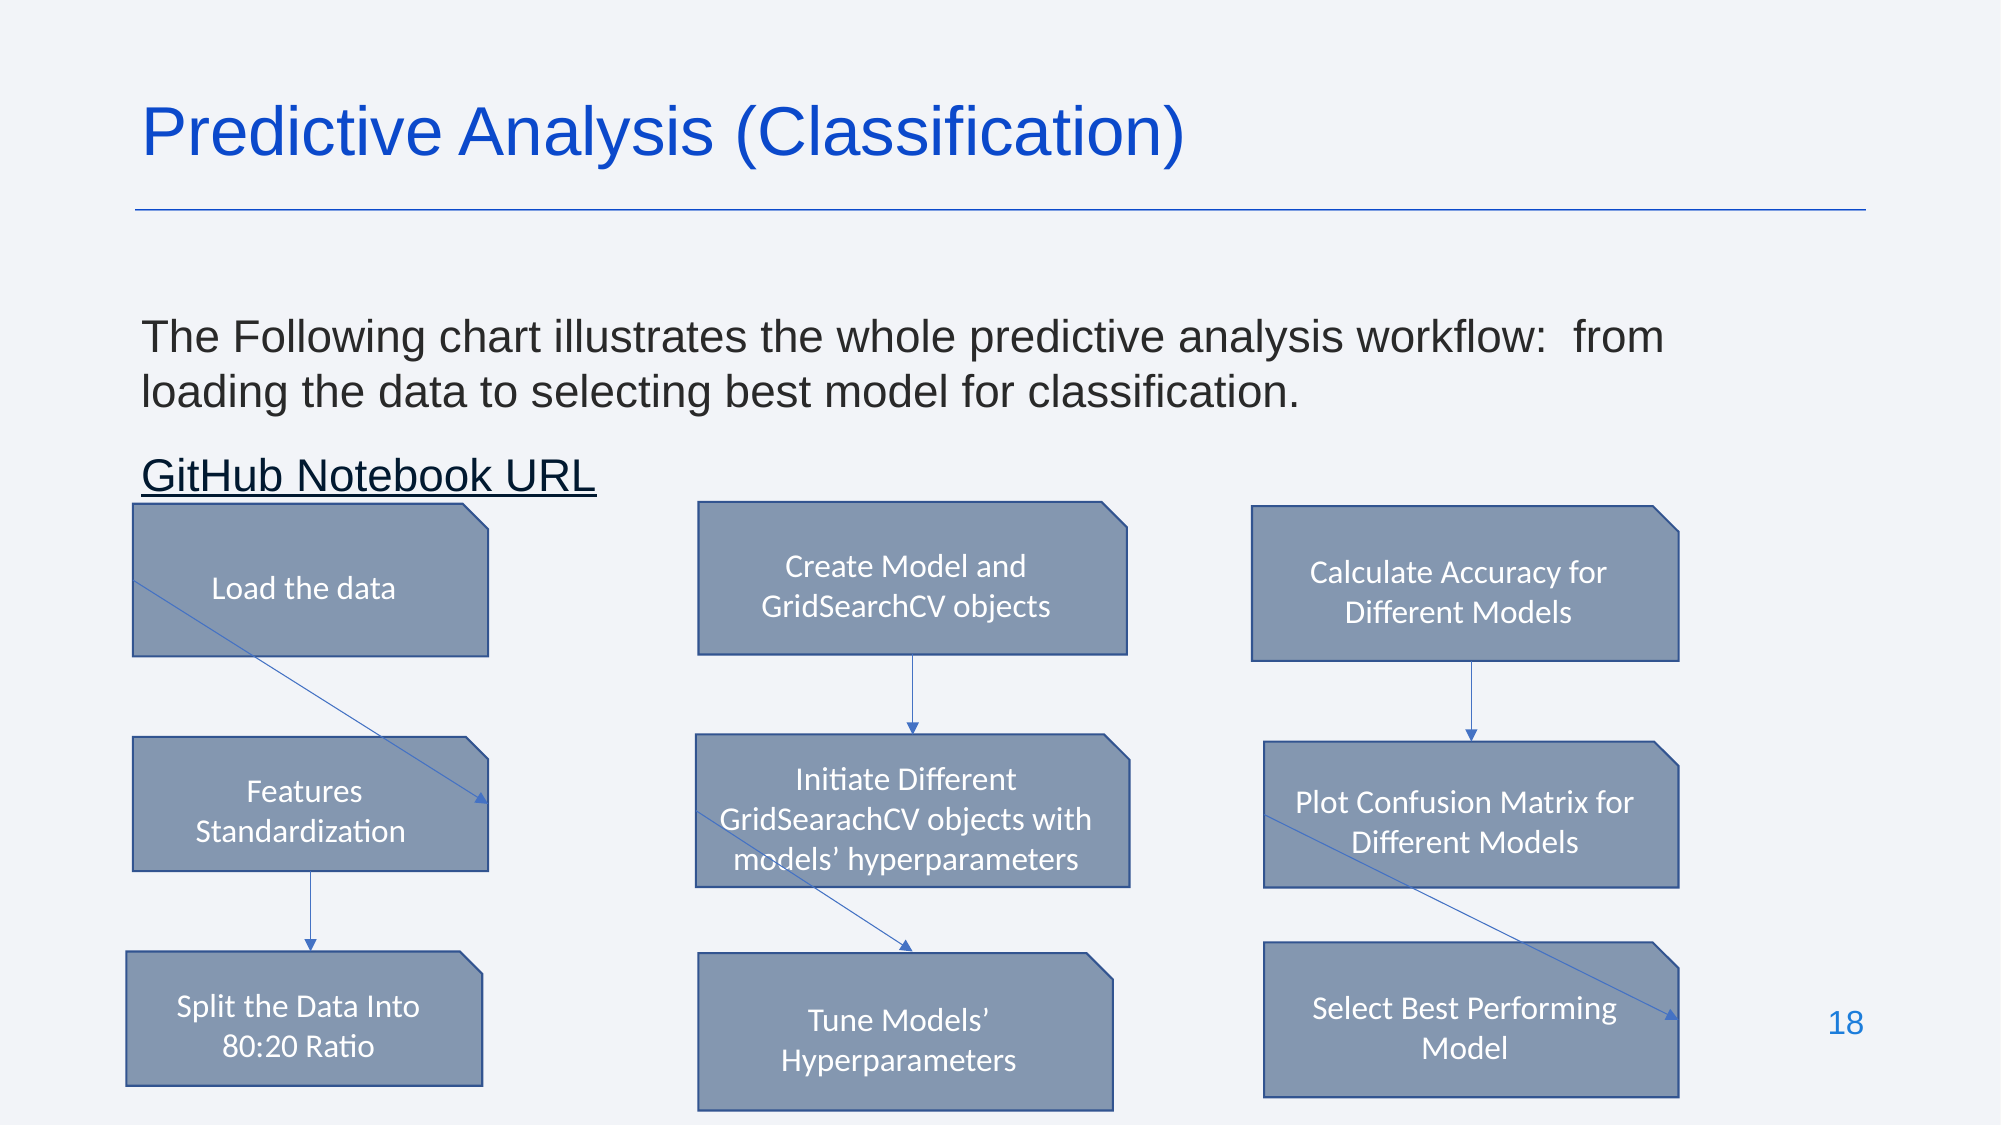

Predictive Analysis (Classification)
The Following chart illustrates the whole predictive analysis workflow:  from loading the data to selecting best model for classification.
GitHub Notebook URL

Create Model and GridSearchCV objects
Load the data
Calculate Accuracy for Different Models
Initiate Different GridSearachCV objects with models’ hyperparameters
Features Standardization
Plot Confusion Matrix for Different Models
Select Best Performing Model
Split the Data Into 80:20 Ratio
Tune Models’ Hyperparameters
18